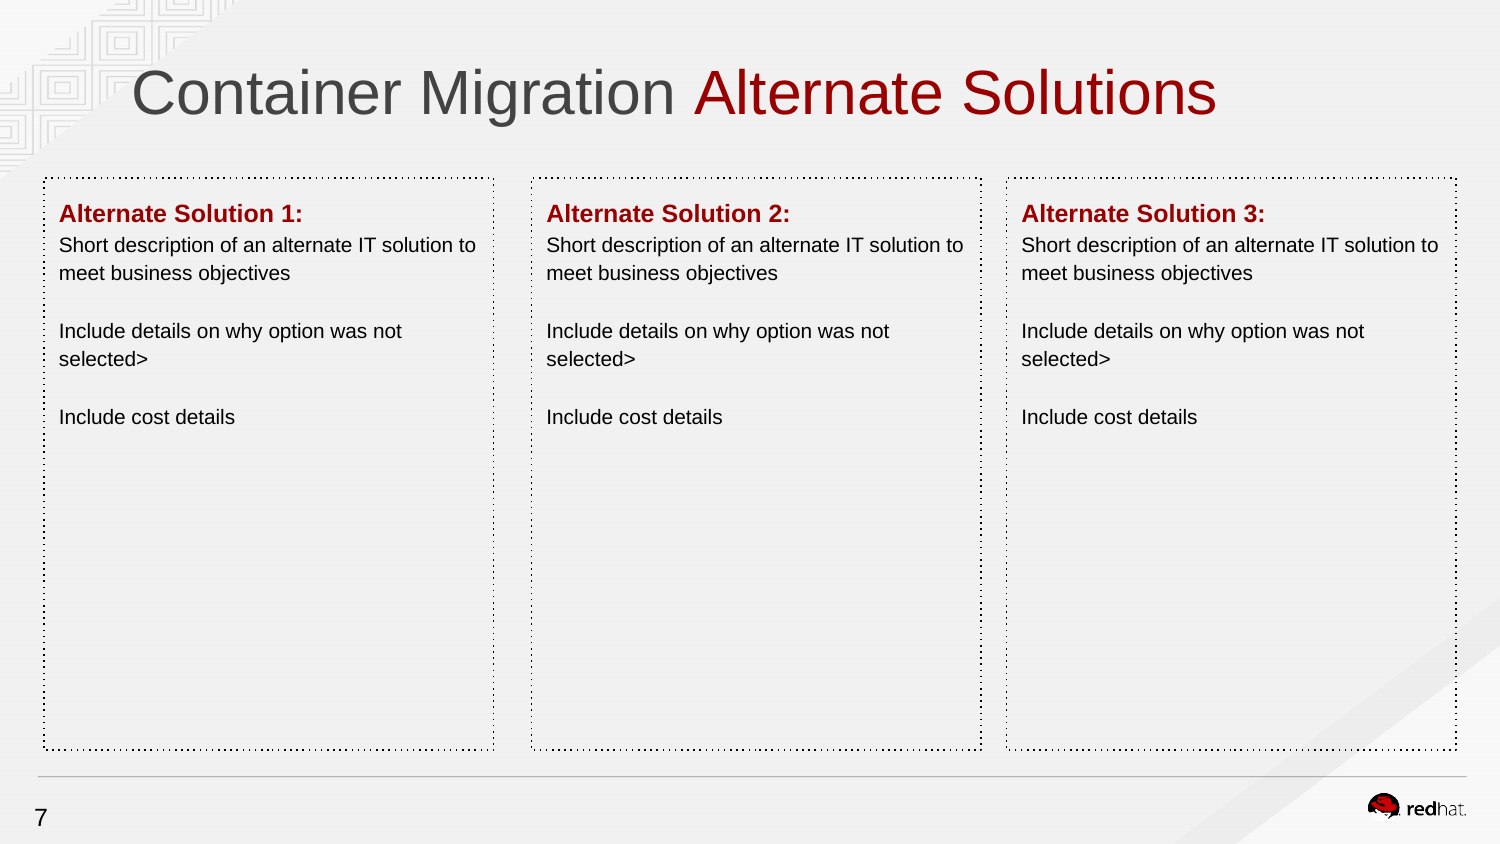

Container Migration Alternate Solutions
Alternate Solution 1:
Short description of an alternate IT solution to meet business objectives

Include details on why option was not selected>

Include cost details

Alternate Solution 2:
Short description of an alternate IT solution to meet business objectives

Include details on why option was not selected>

Include cost details

Alternate Solution 3:
Short description of an alternate IT solution to meet business objectives

Include details on why option was not selected>

Include cost details

7